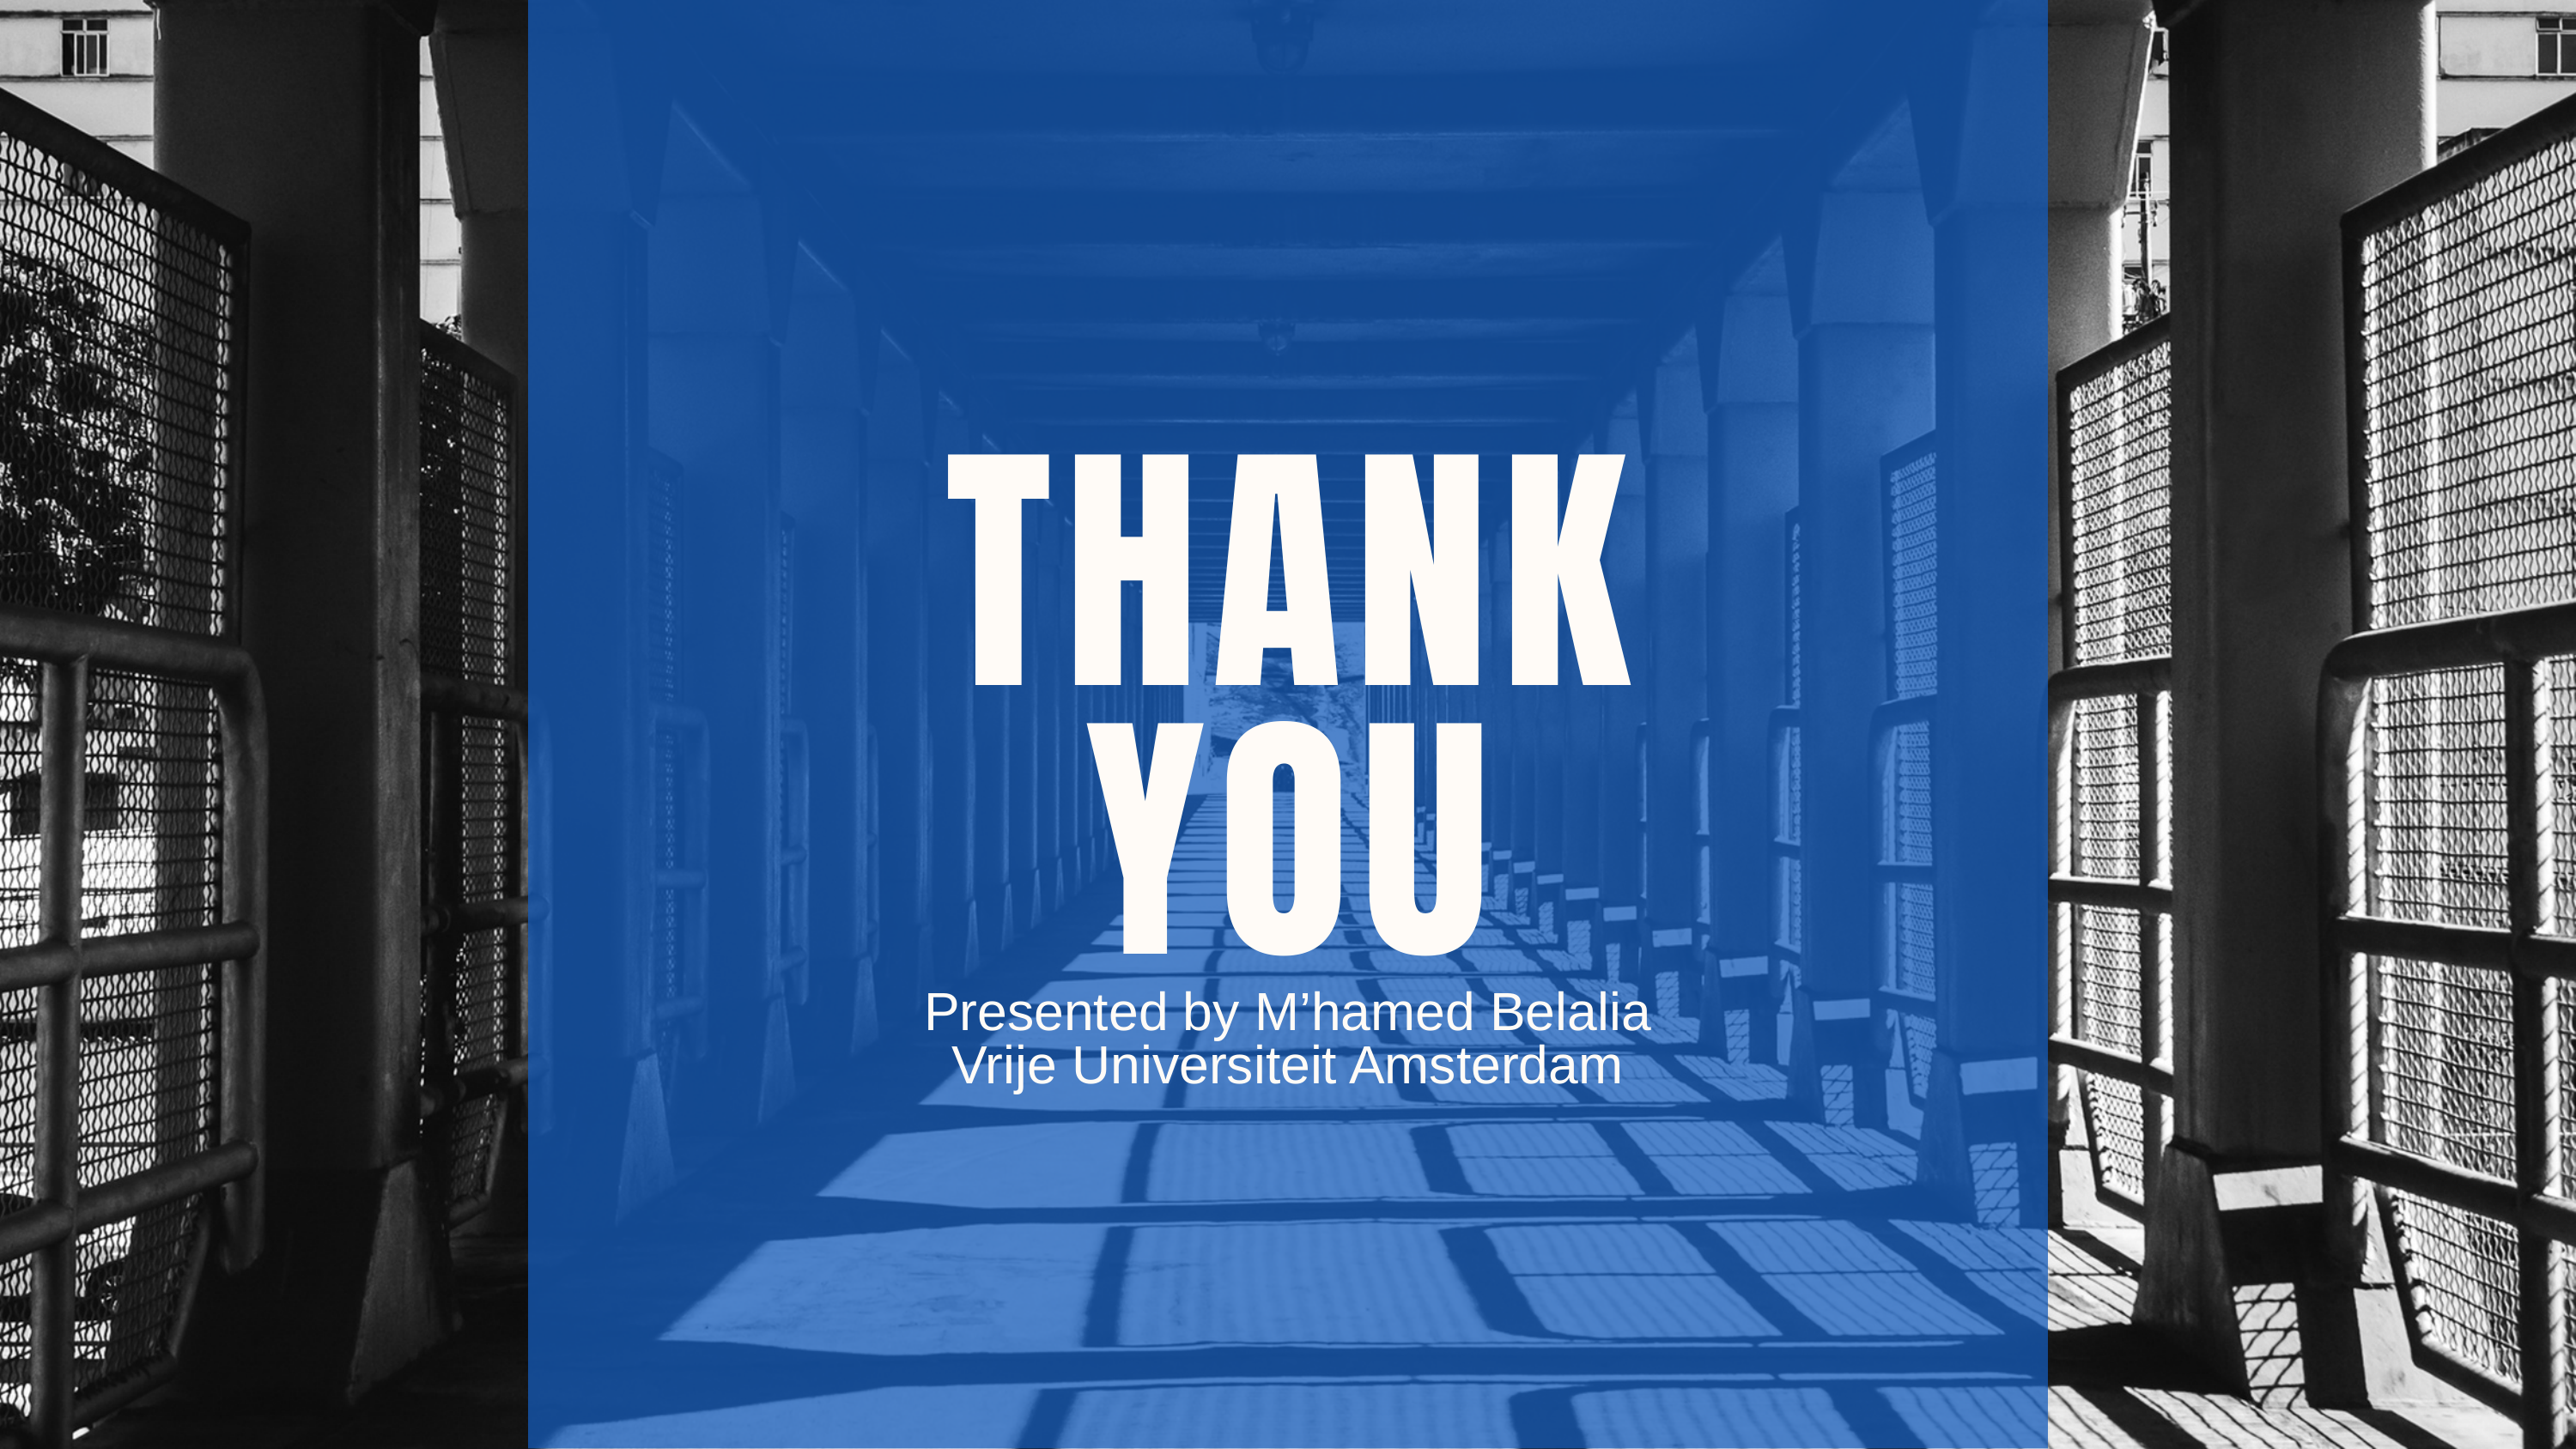

THANK
YOU
Presented by M’hamed Belalia
Vrije Universiteit Amsterdam